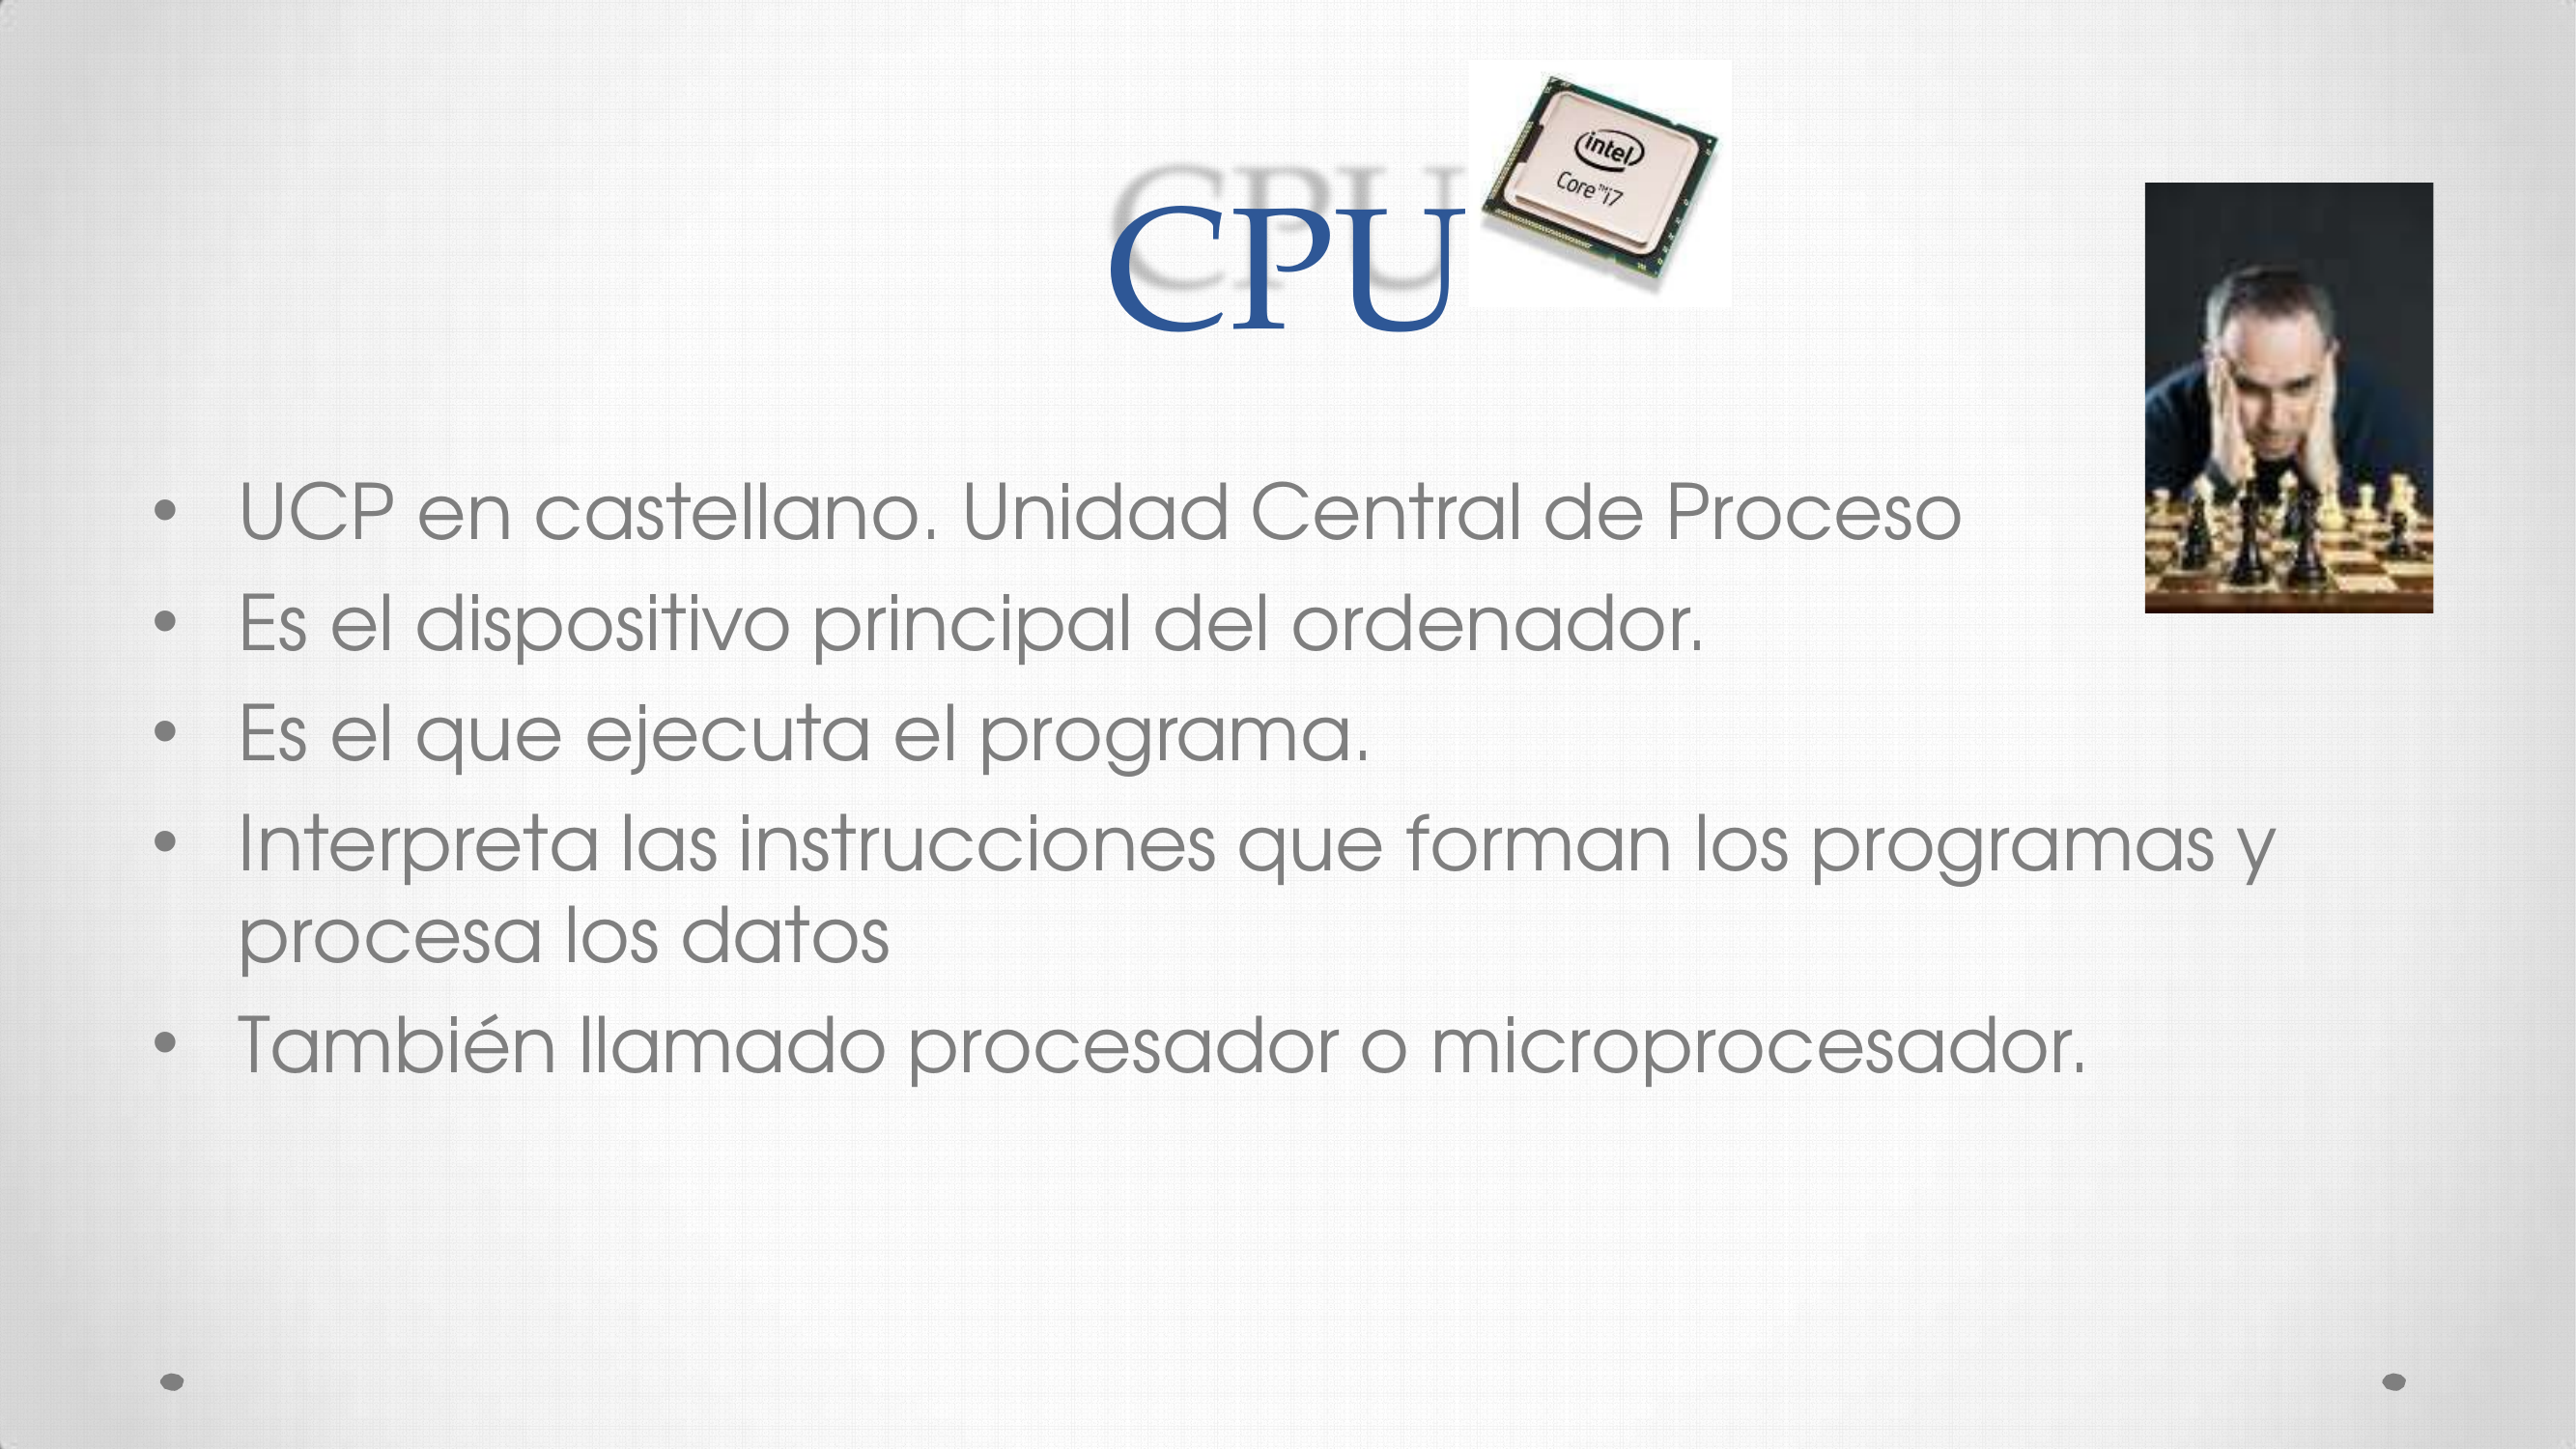

CPU

UCP en castellano. Unidad Central de Proceso
Es el dispositivo principal del ordenador.
Es el que ejecuta el programa.
Interpreta las instrucciones que forman los programas y procesa los datos
También llamado procesador o microprocesador.